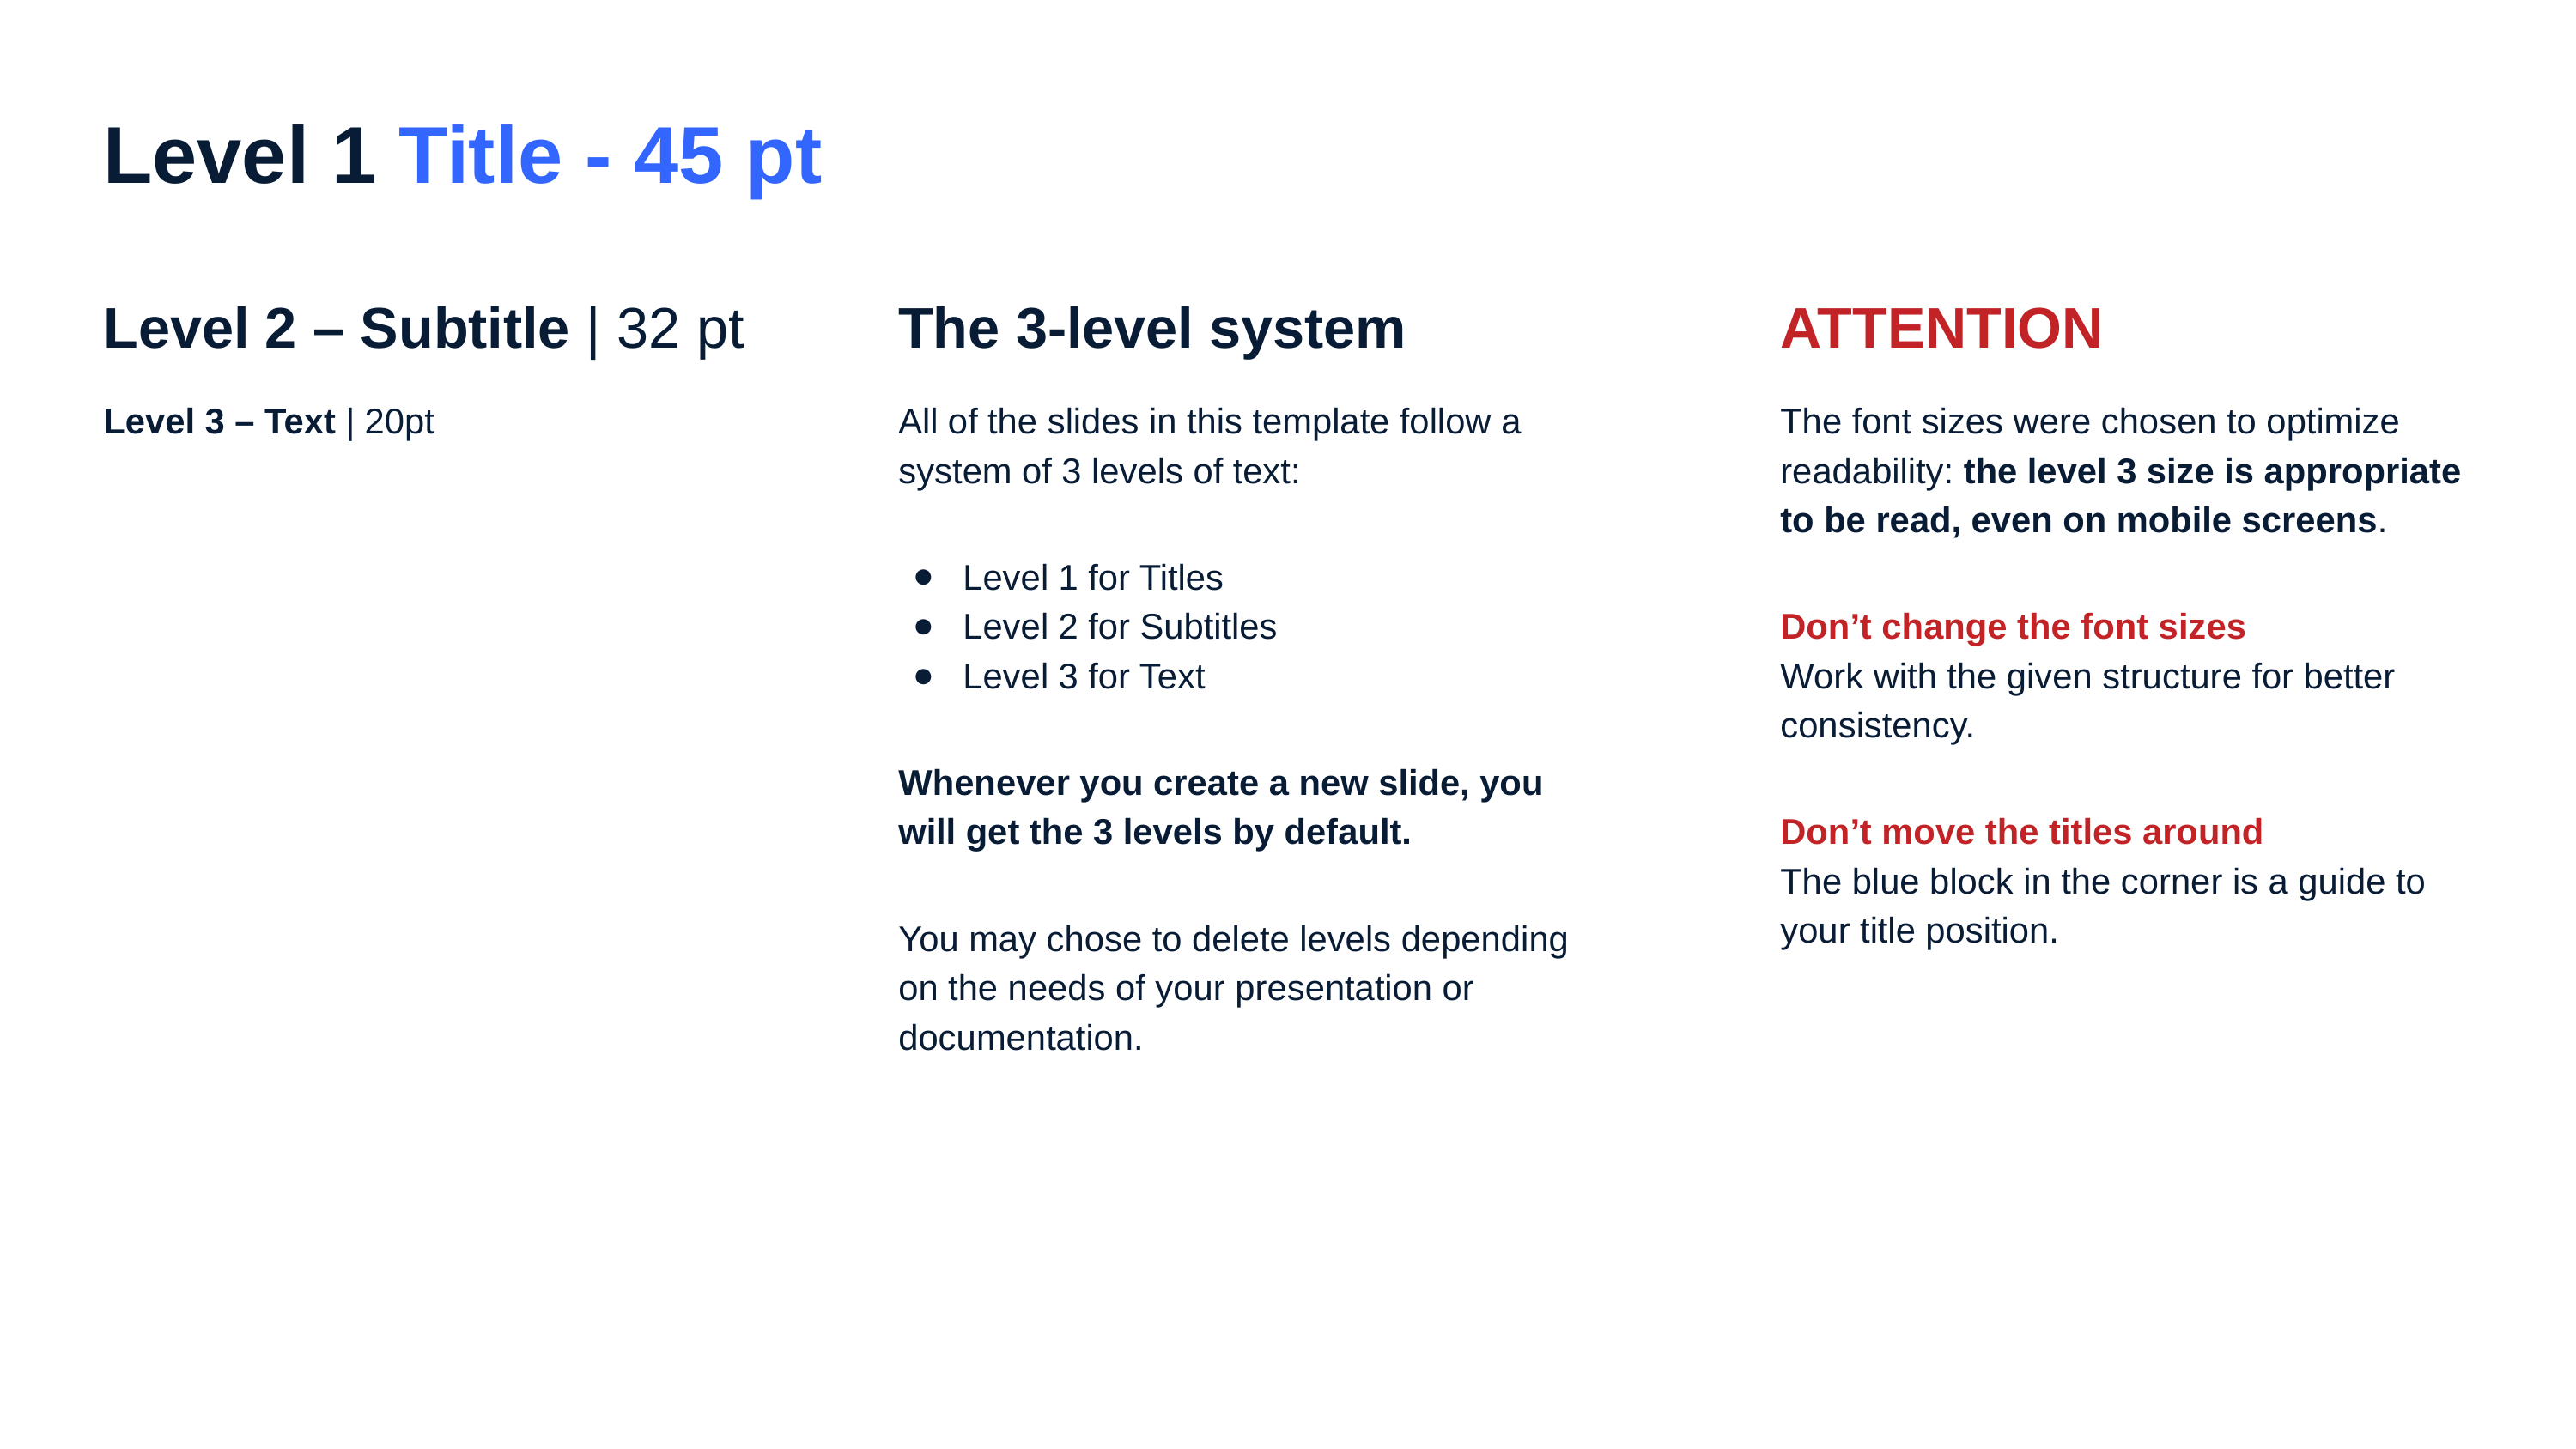

Level 1 Title - 45 pt
Level 2 – Subtitle | 32 pt
The 3-level system
ATTENTION
The font sizes were chosen to optimize readability: the level 3 size is appropriate to be read, even on mobile screens.
Don’t change the font sizes
Work with the given structure for better consistency.
Don’t move the titles around
The blue block in the corner is a guide to your title position.
Level 3 – Text | 20pt
All of the slides in this template follow a system of 3 levels of text:
Level 1 for Titles
Level 2 for Subtitles
Level 3 for Text
Whenever you create a new slide, you will get the 3 levels by default.
You may chose to delete levels depending on the needs of your presentation or documentation.